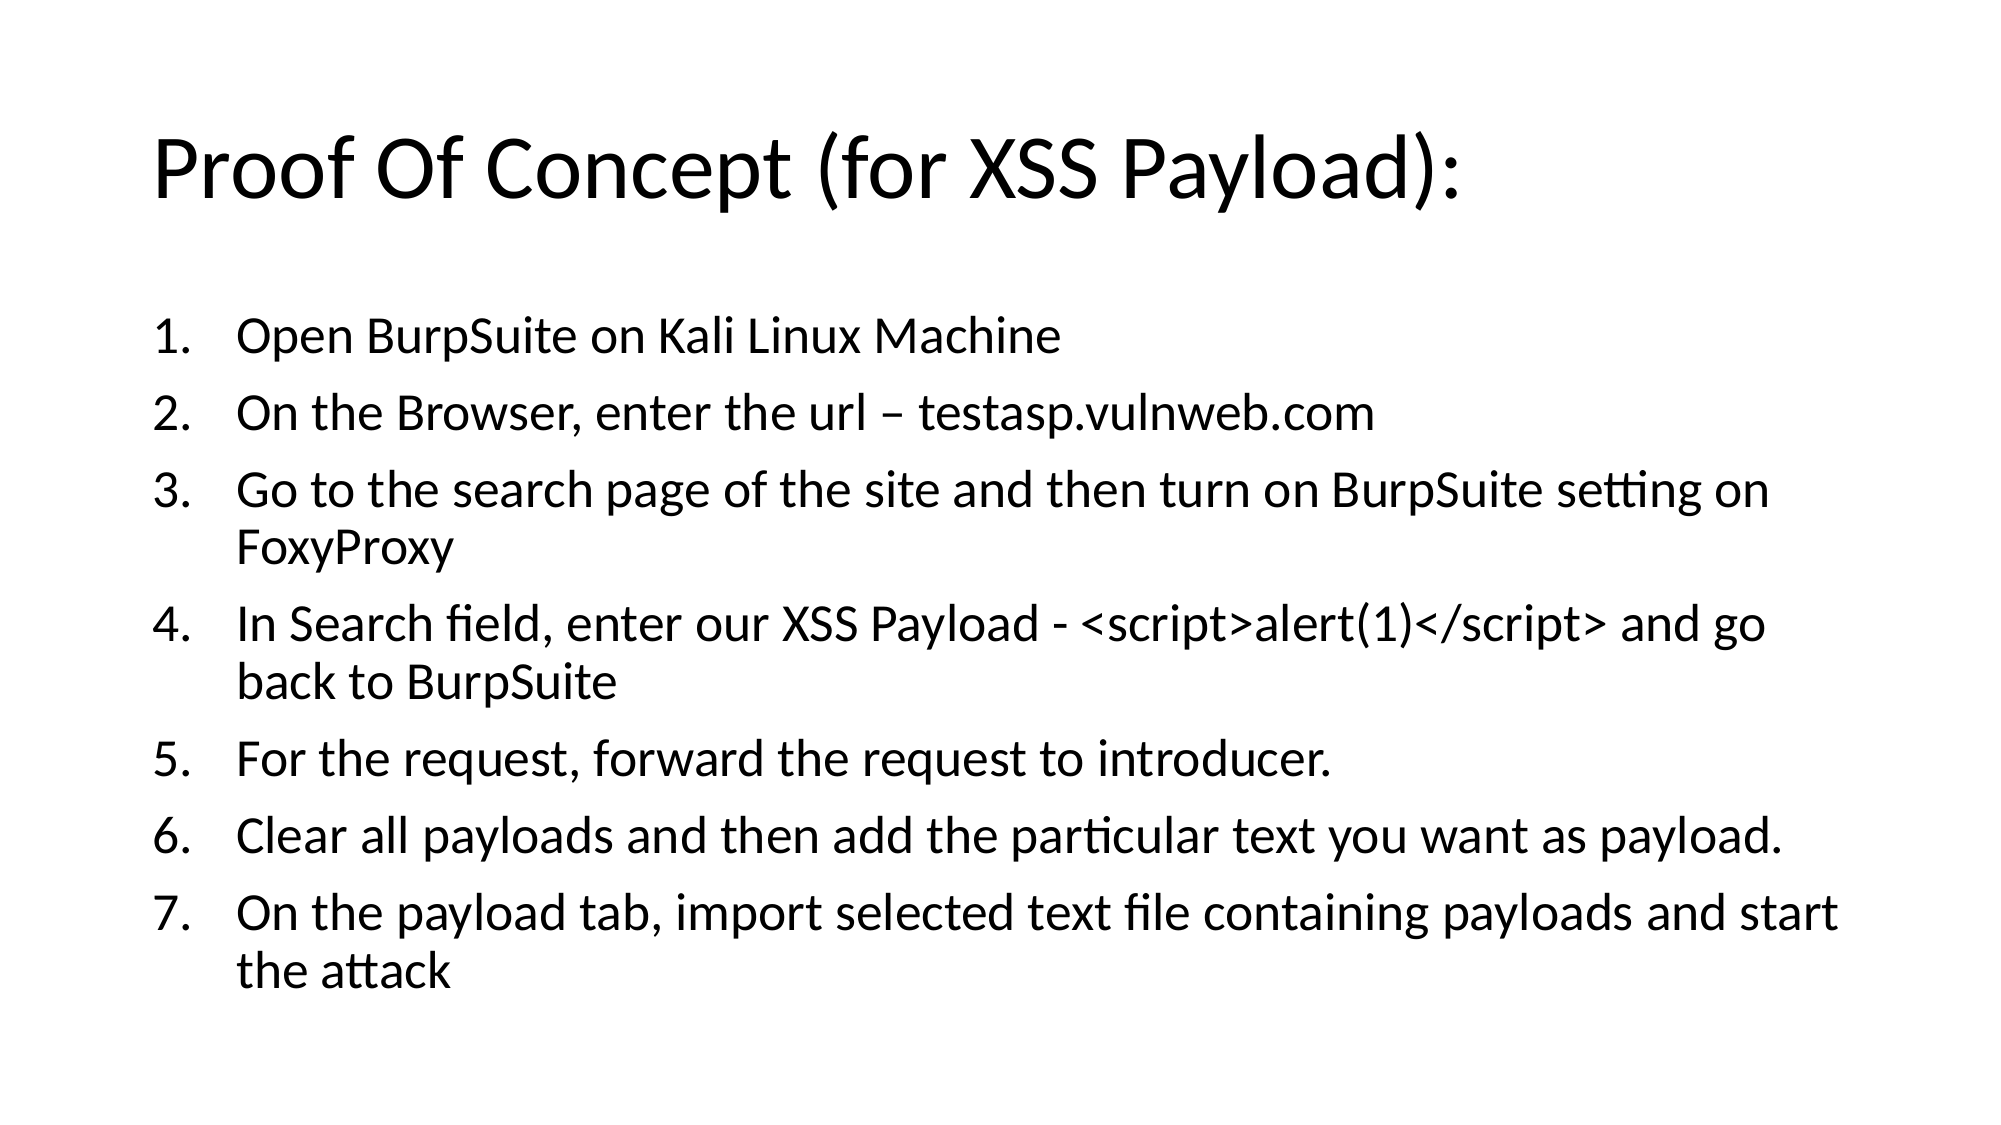

# Proof Of Concept (for XSS Payload):
Open BurpSuite on Kali Linux Machine
On the Browser, enter the url – testasp.vulnweb.com
Go to the search page of the site and then turn on BurpSuite setting on FoxyProxy
In Search field, enter our XSS Payload - <script>alert(1)</script> and go back to BurpSuite
For the request, forward the request to introducer.
Clear all payloads and then add the particular text you want as payload.
On the payload tab, import selected text file containing payloads and start the attack